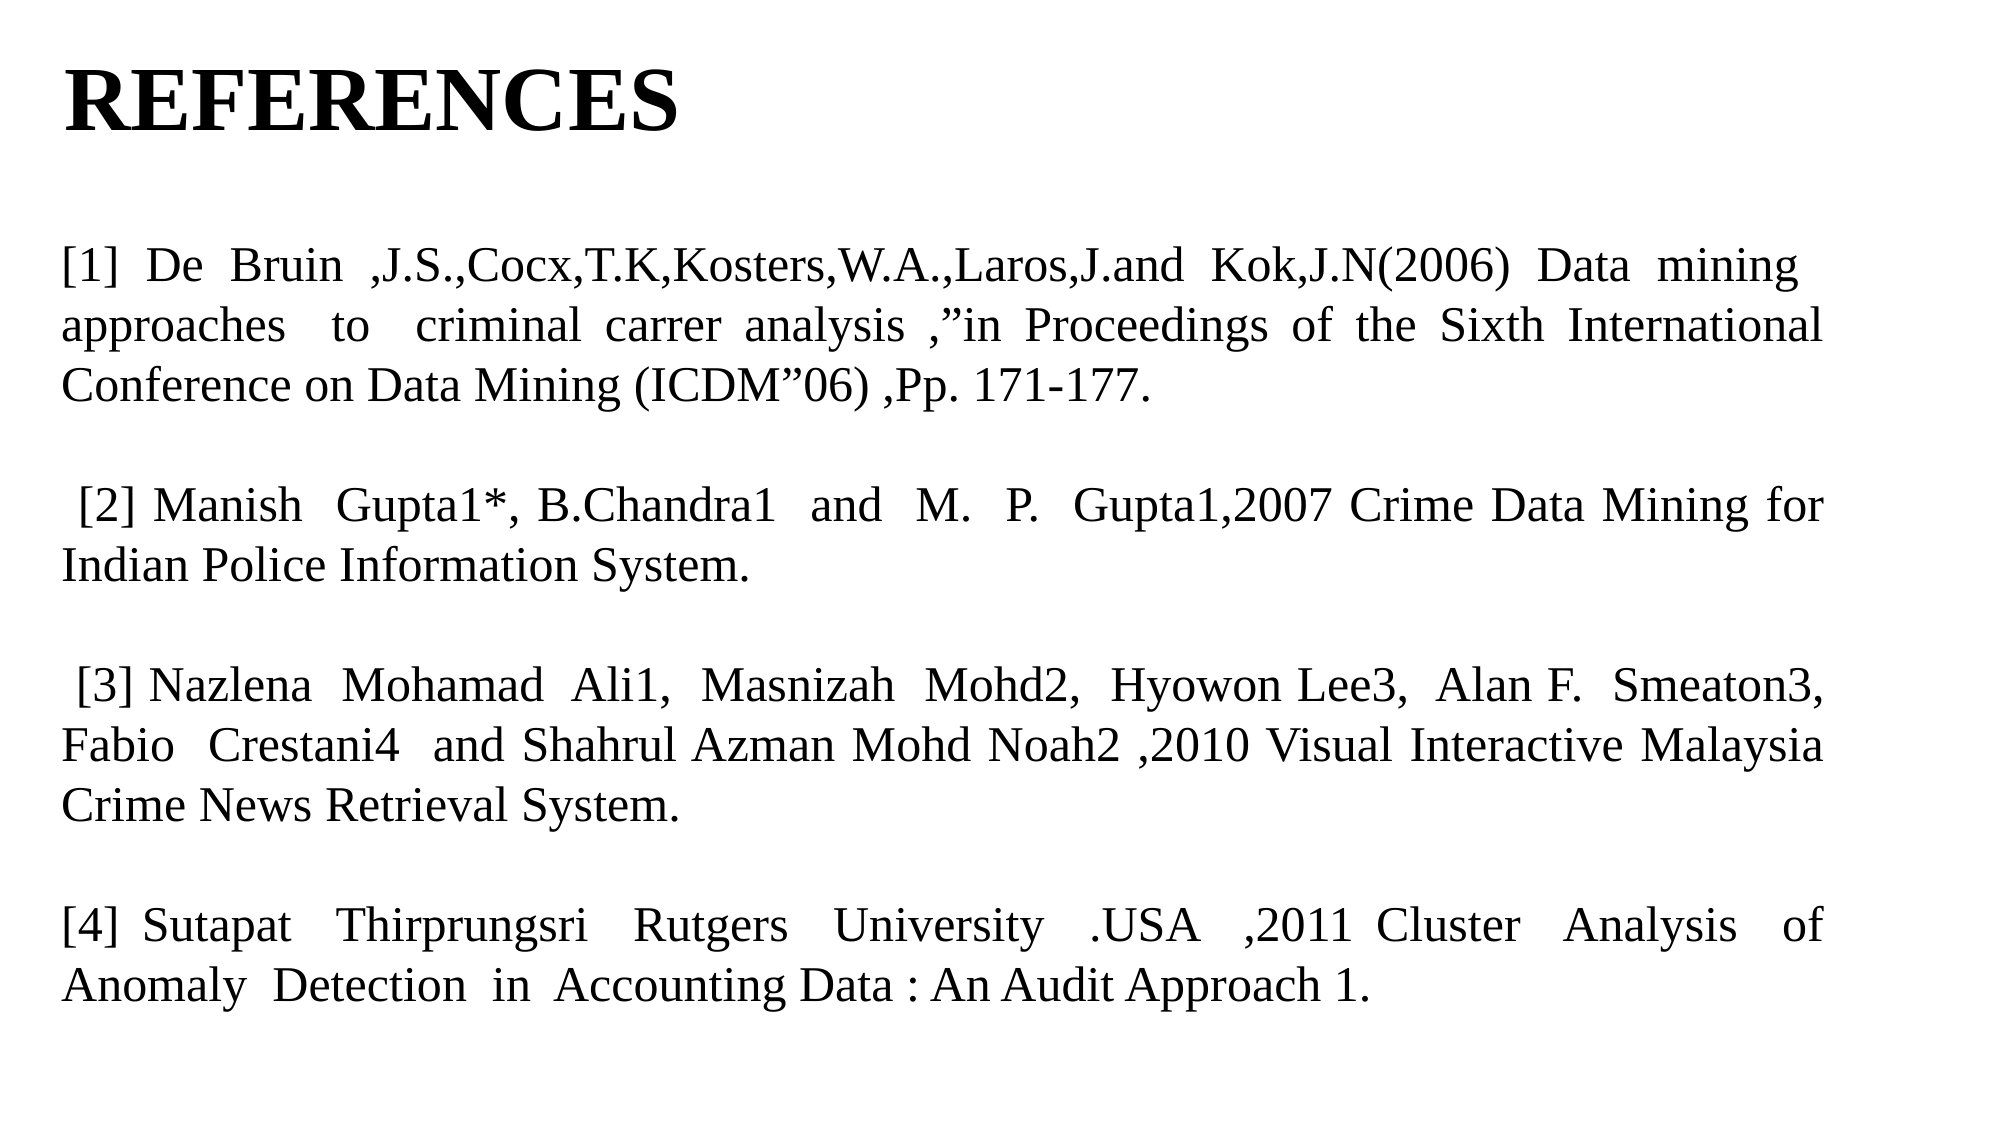

REFERENCES
[1] De Bruin ,J.S.,Cocx,T.K,Kosters,W.A.,Laros,J.and Kok,J.N(2006) Data mining  approaches  to  criminal carrer analysis ,”in Proceedings of the Sixth International Conference on Data Mining (ICDM”06) ,Pp. 171-177.

 [2] Manish  Gupta1*, B.Chandra1  and  M.  P.  Gupta1,2007 Crime Data Mining for Indian Police Information System.

 [3] Nazlena  Mohamad  Ali1,  Masnizah  Mohd2,  Hyowon Lee3,  Alan F.  Smeaton3, Fabio  Crestani4  and Shahrul Azman Mohd Noah2 ,2010 Visual Interactive Malaysia Crime News Retrieval System.

[4] Sutapat  Thirprungsri  Rutgers  University  .USA  ,2011 Cluster  Analysis  of Anomaly  Detection  in  Accounting Data : An Audit Approach 1.